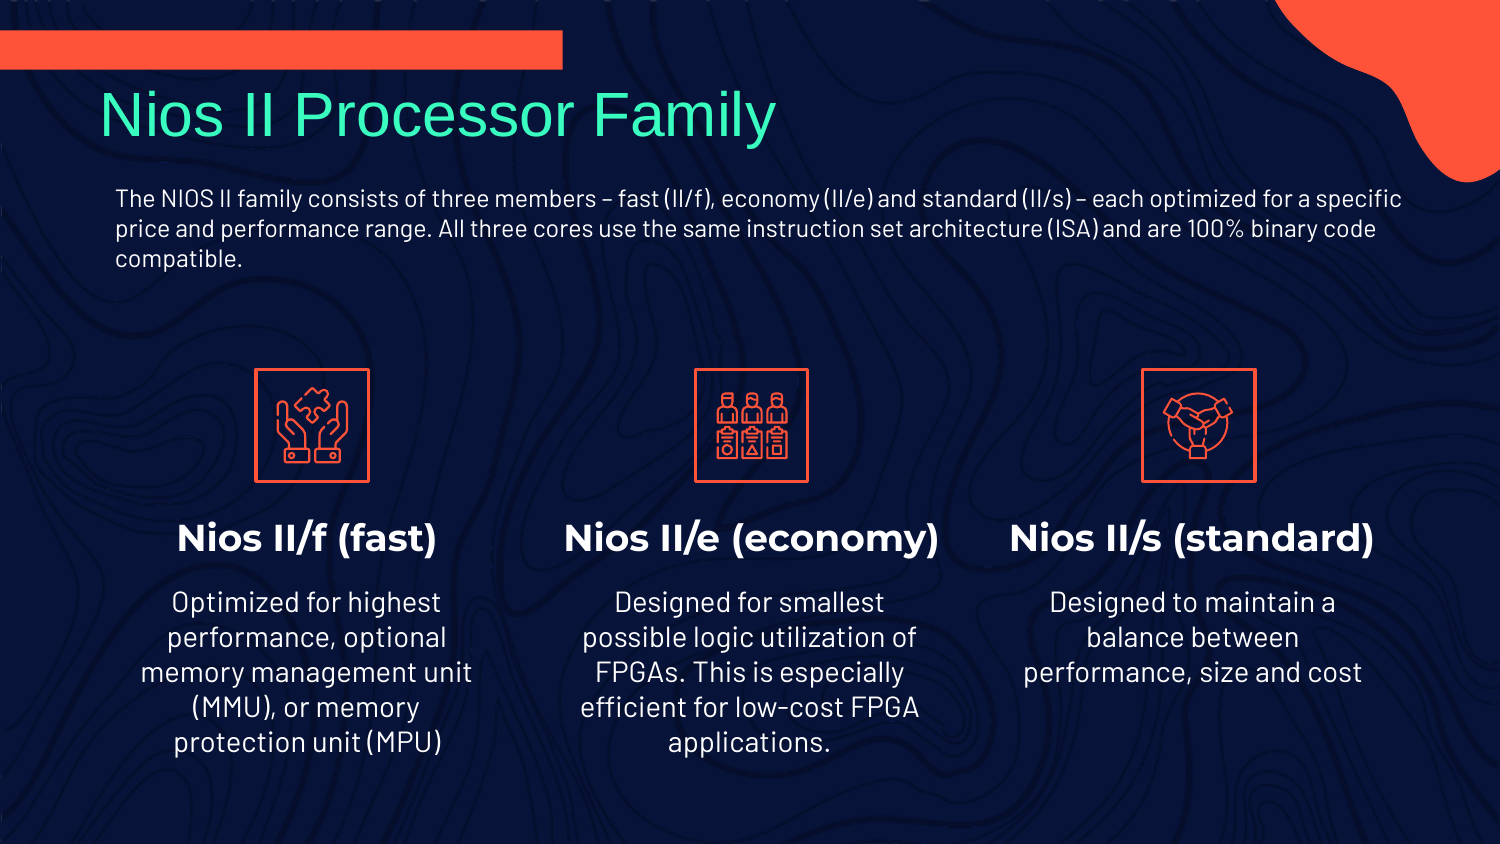

# Nios II Processor Family
The NIOS II family consists of three members – fast (II/f), economy (II/e) and standard (II/s) – each optimized for a specific price and performance range. All three cores use the same instruction set architecture (ISA) and are 100% binary code compatible.

Nios II/f (fast)

Nios II/e (economy)
Nios II/s (standard)
Optimized for highest performance, optional memory management unit (MMU), or memory protection unit (MPU)
Designed for smallest possible logic utilization of FPGAs. This is especially efficient for low-cost FPGA applications.
Designed to maintain a balance between performance, size and cost